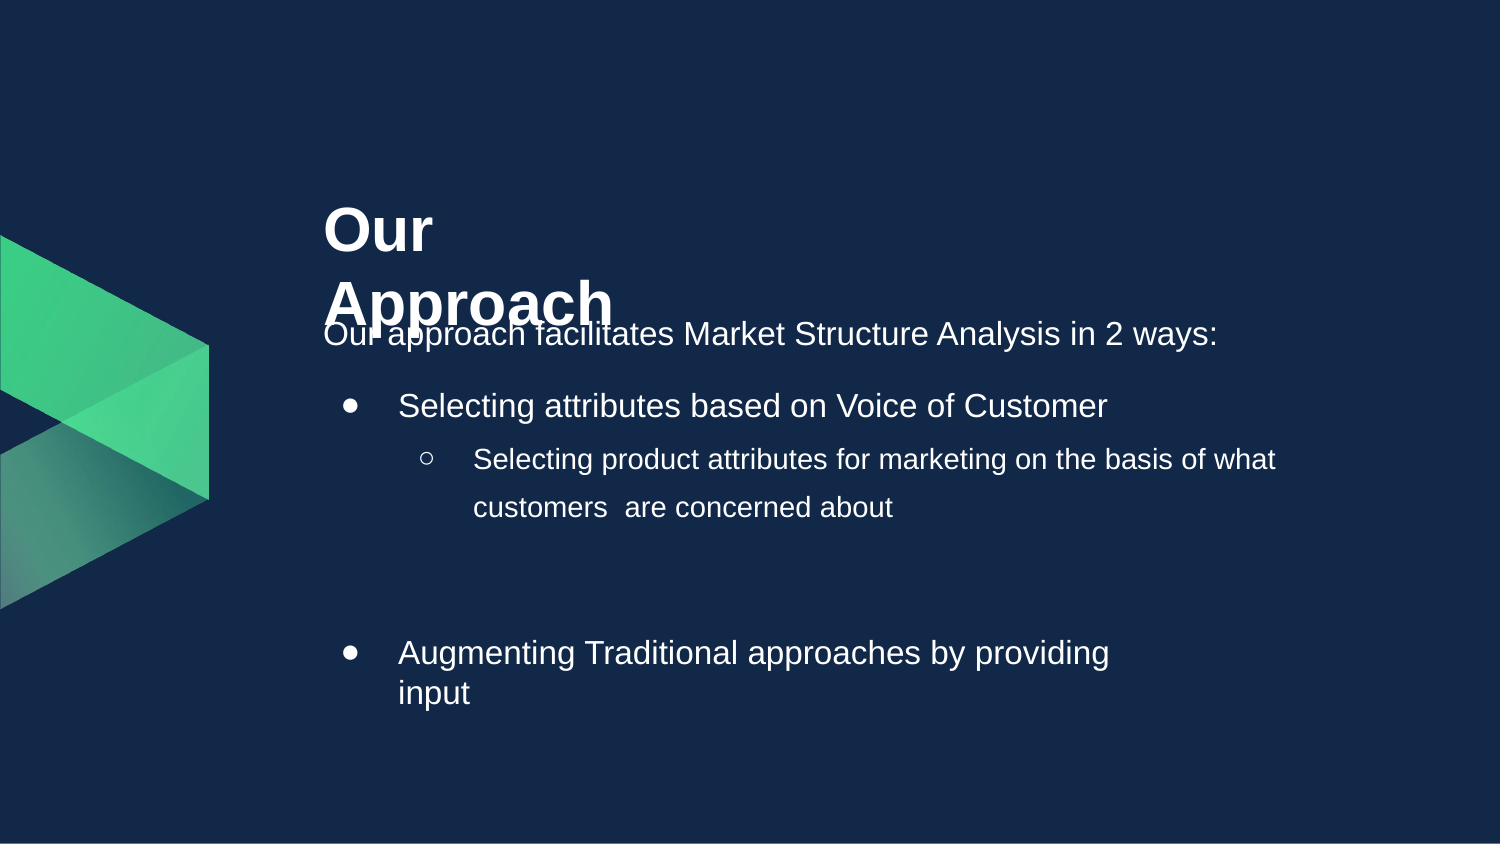

# Our Approach
Our approach facilitates Market Structure Analysis in 2 ways:

Selecting attributes based on Voice of Customer
Selecting product attributes for marketing on the basis of what customers  are concerned about
Augmenting Traditional approaches by providing input